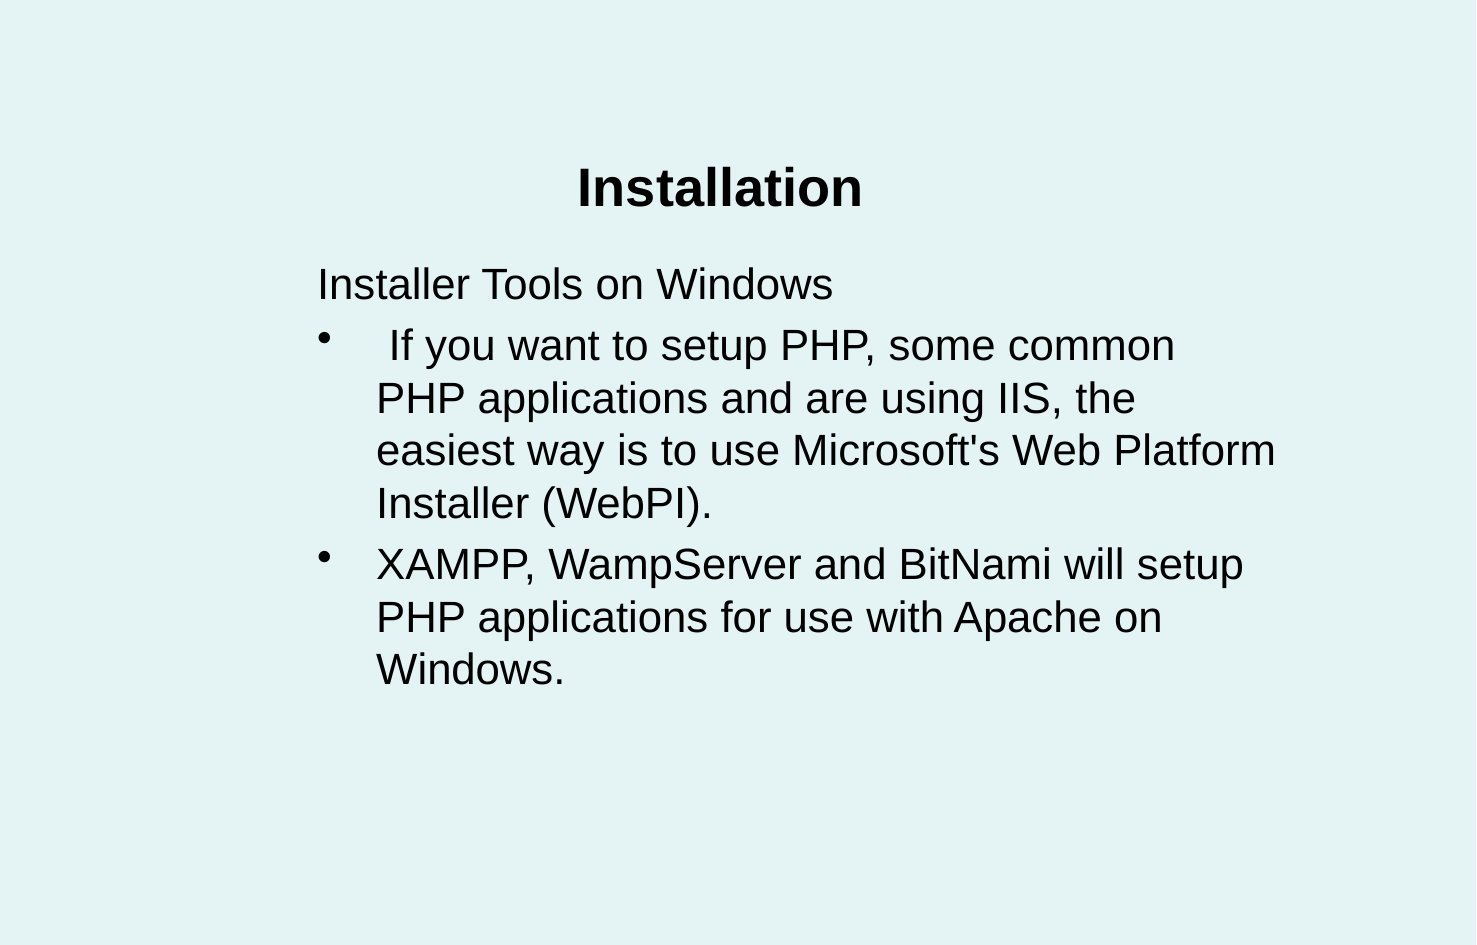

# Installation
Installer Tools on Windows
 If you want to setup PHP, some common PHP applications and are using IIS, the easiest way is to use Microsoft's Web Platform Installer (WebPI).
XAMPP, WampServer and BitNami will setup PHP applications for use with Apache on Windows.